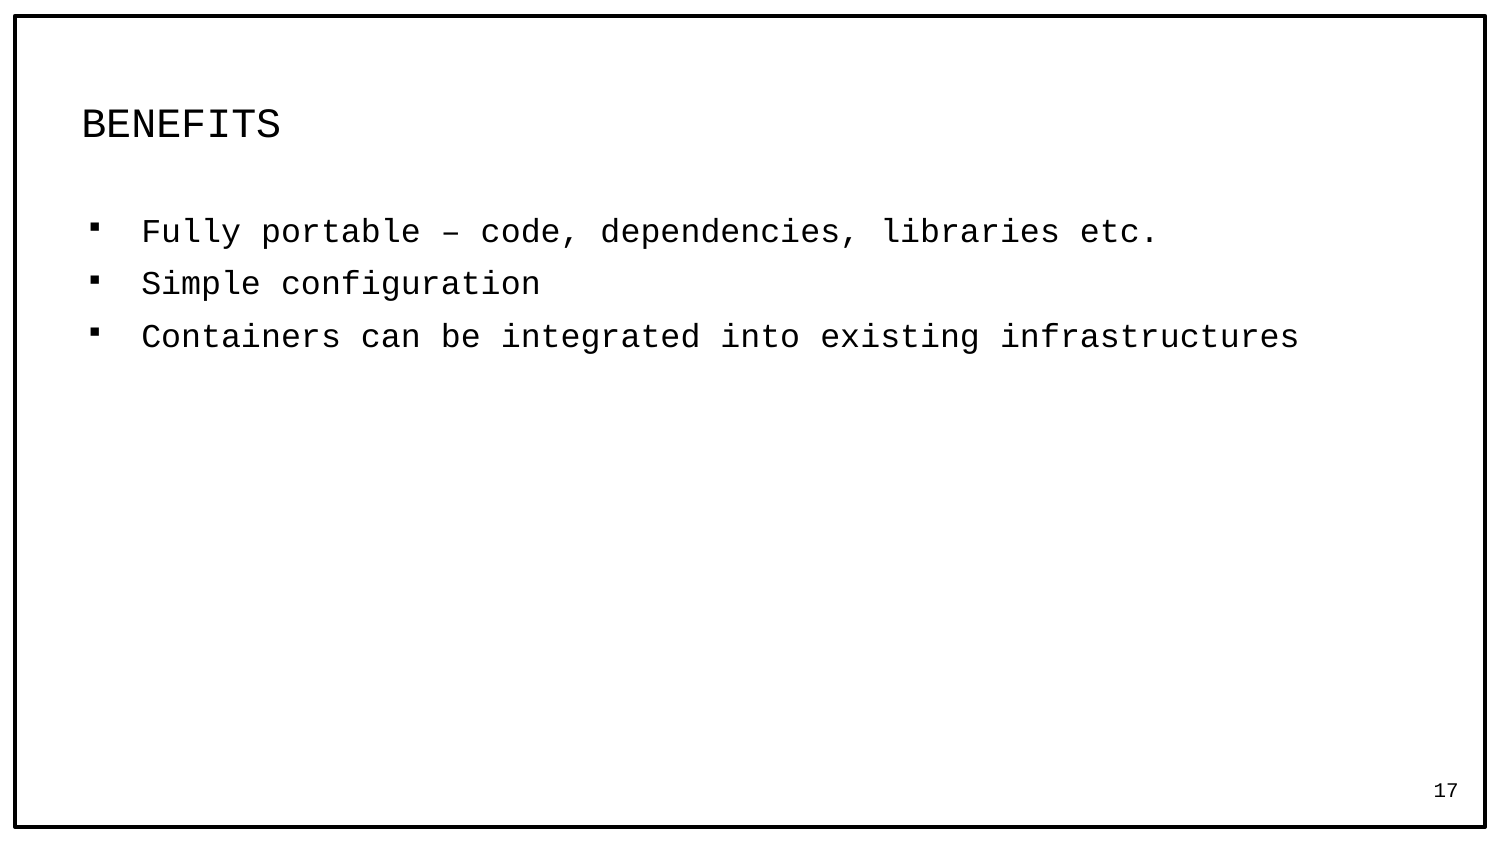

# BENEFITS
Fully portable – code, dependencies, libraries etc.
Simple configuration
Containers can be integrated into existing infrastructures

17